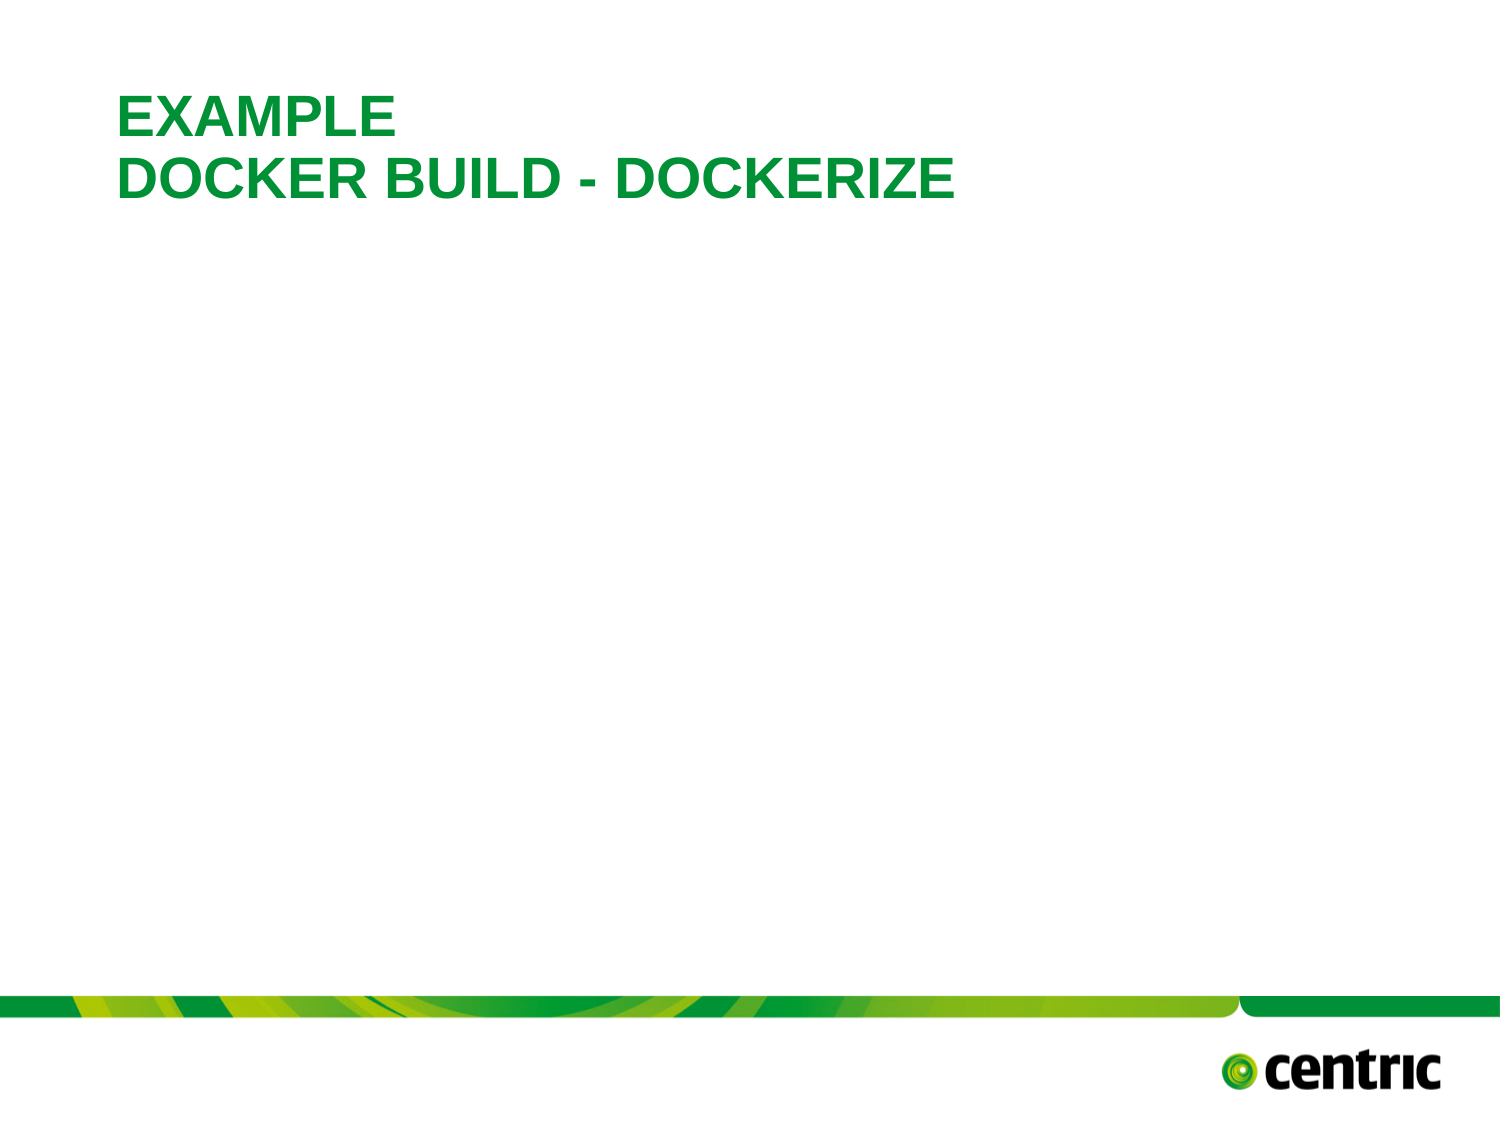

# EXAMPLE DOCKER BUILD - DOCKERIZE

TITLE PRESENTATION
September 1, 2017